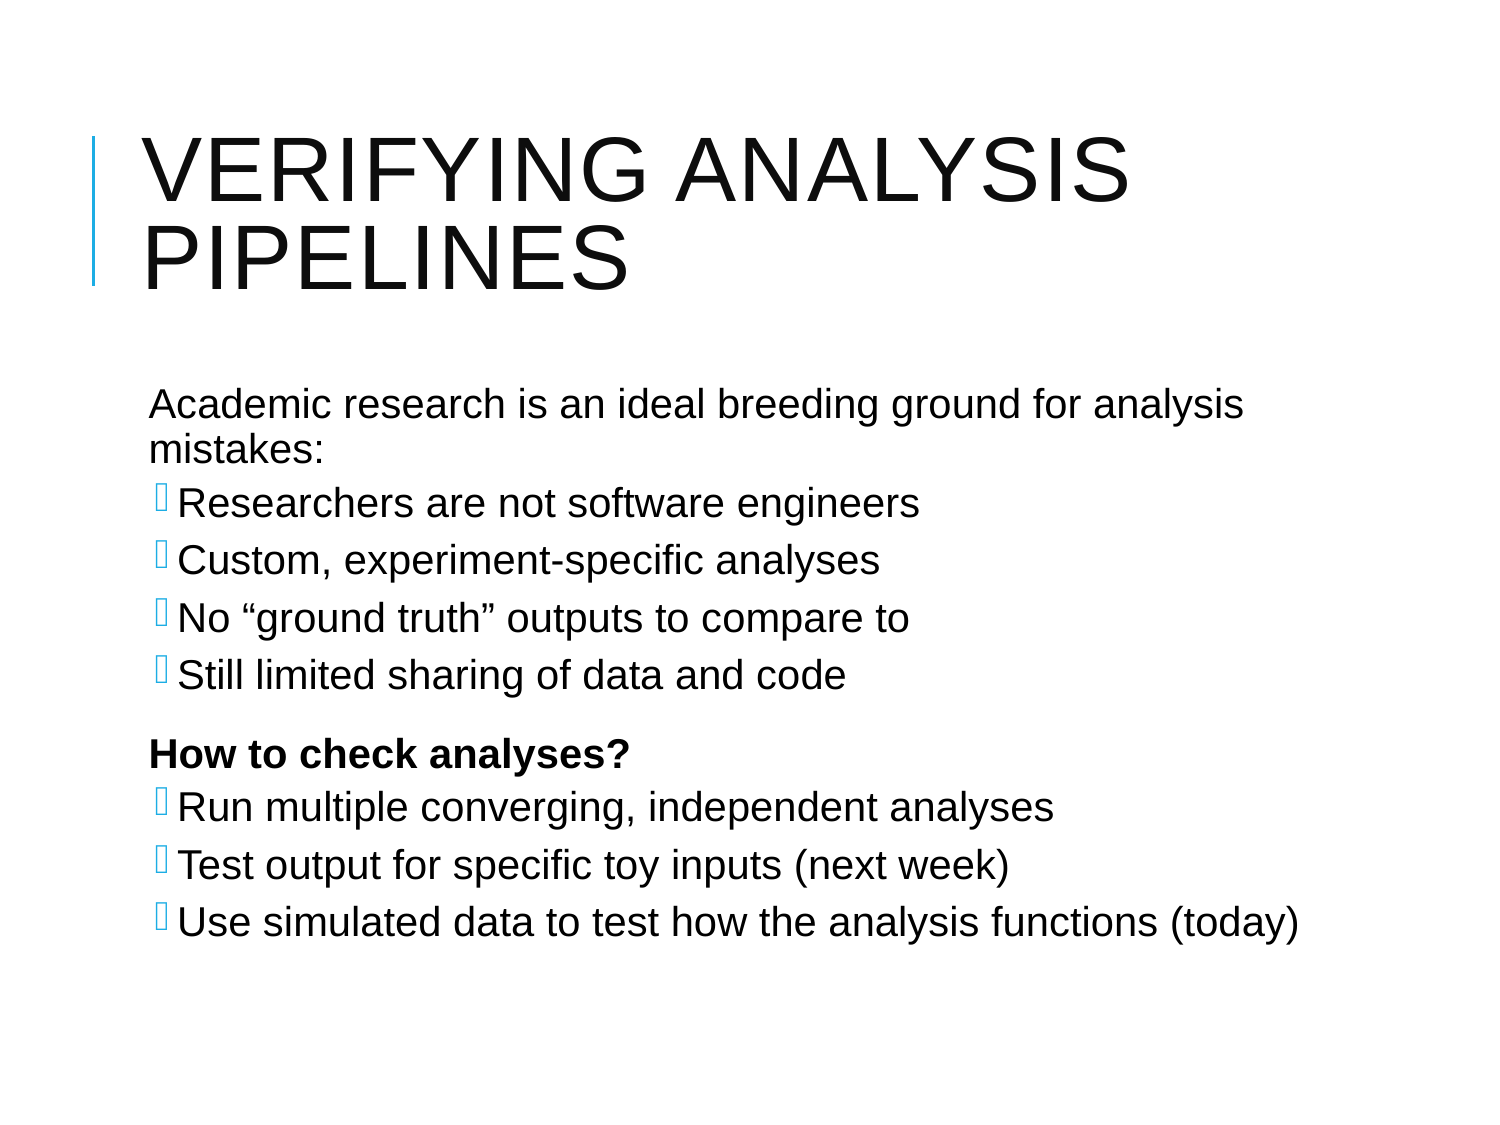

# Verifying analysis pipelines
Academic research is an ideal breeding ground for analysis mistakes:
Researchers are not software engineers
Custom, experiment-specific analyses
No “ground truth” outputs to compare to
Still limited sharing of data and code
How to check analyses?
Run multiple converging, independent analyses
Test output for specific toy inputs (next week)
Use simulated data to test how the analysis functions (today)